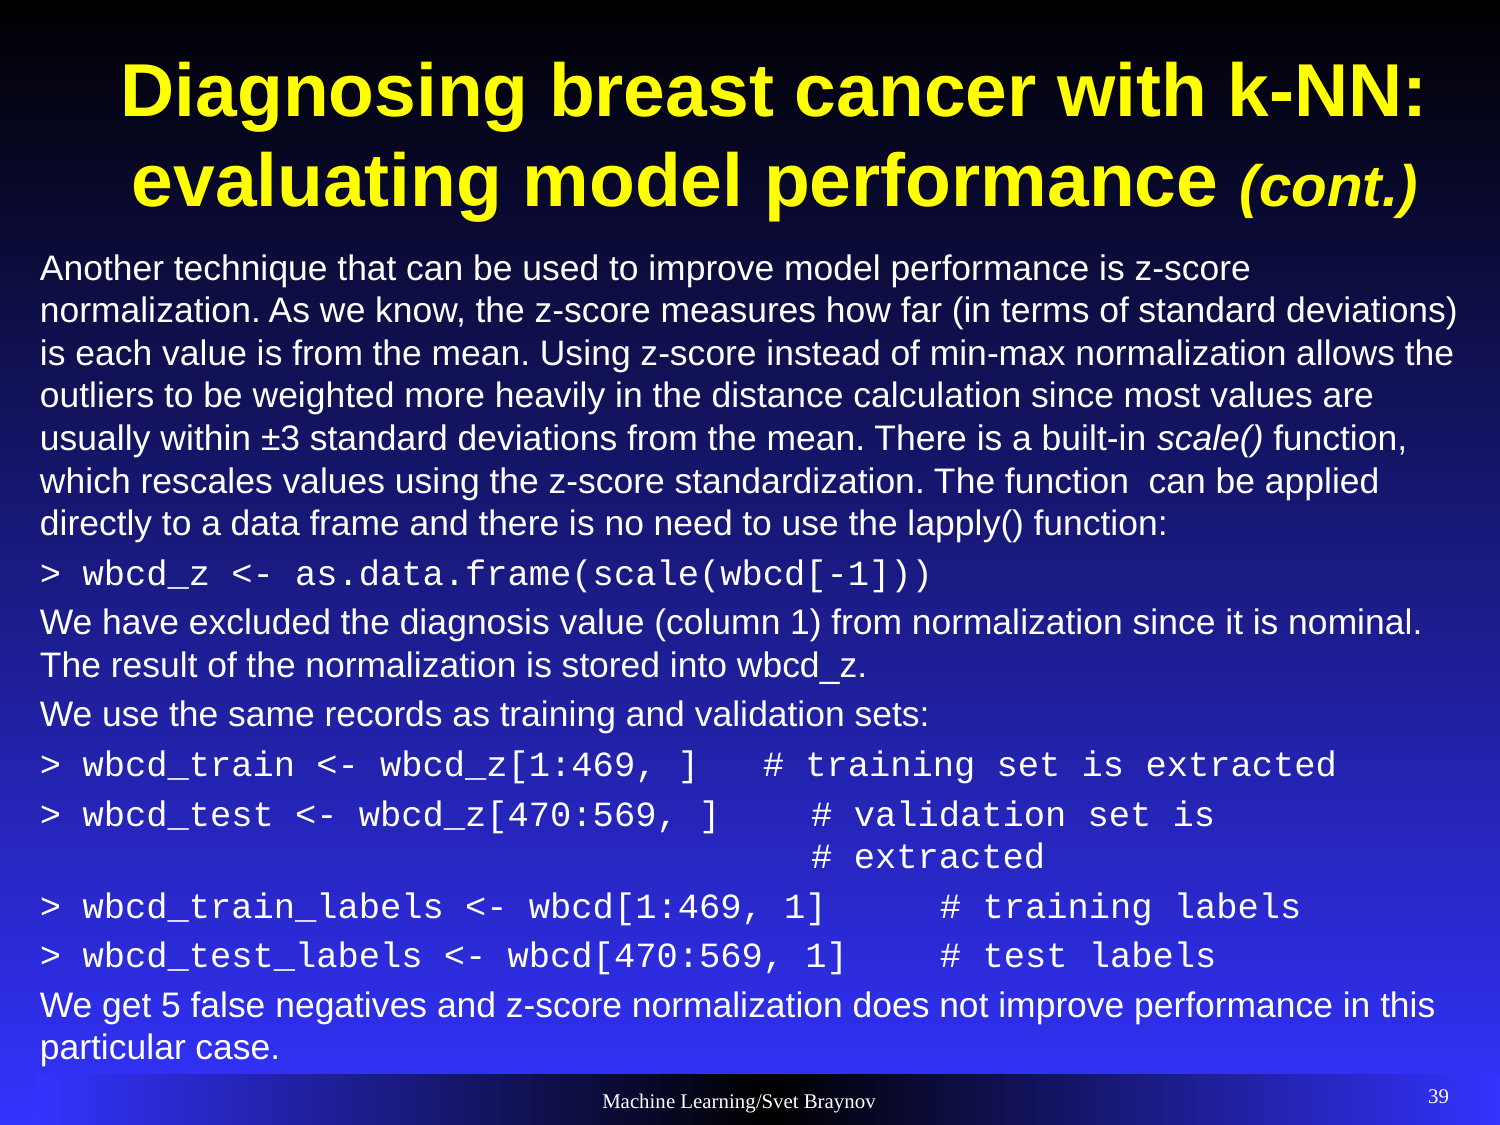

# Diagnosing breast cancer with k-NN: evaluating model performance (cont.)
Another technique that can be used to improve model performance is z-score normalization. As we know, the z-score measures how far (in terms of standard deviations) is each value is from the mean. Using z-score instead of min-max normalization allows the outliers to be weighted more heavily in the distance calculation since most values are usually within ±3 standard deviations from the mean. There is a built-in scale() function, which rescales values using the z-score standardization. The function  can be applied directly to a data frame and there is no need to use the lapply() function:
> wbcd_z <- as.data.frame(scale(wbcd[-1]))
We have excluded the diagnosis value (column 1) from normalization since it is nominal. The result of the normalization is stored into wbcd_z.
We use the same records as training and validation sets:
> wbcd_train <- wbcd_z[1:469, ]   # training set is extracted
> wbcd_test <- wbcd_z[470:569, ]	 # validation set is
					 # extracted
> wbcd_train_labels <- wbcd[1:469, 1]	# training labels
> wbcd_test_labels <- wbcd[470:569, 1]	# test labels
We get 5 false negatives and z-score normalization does not improve performance in this particular case.
39